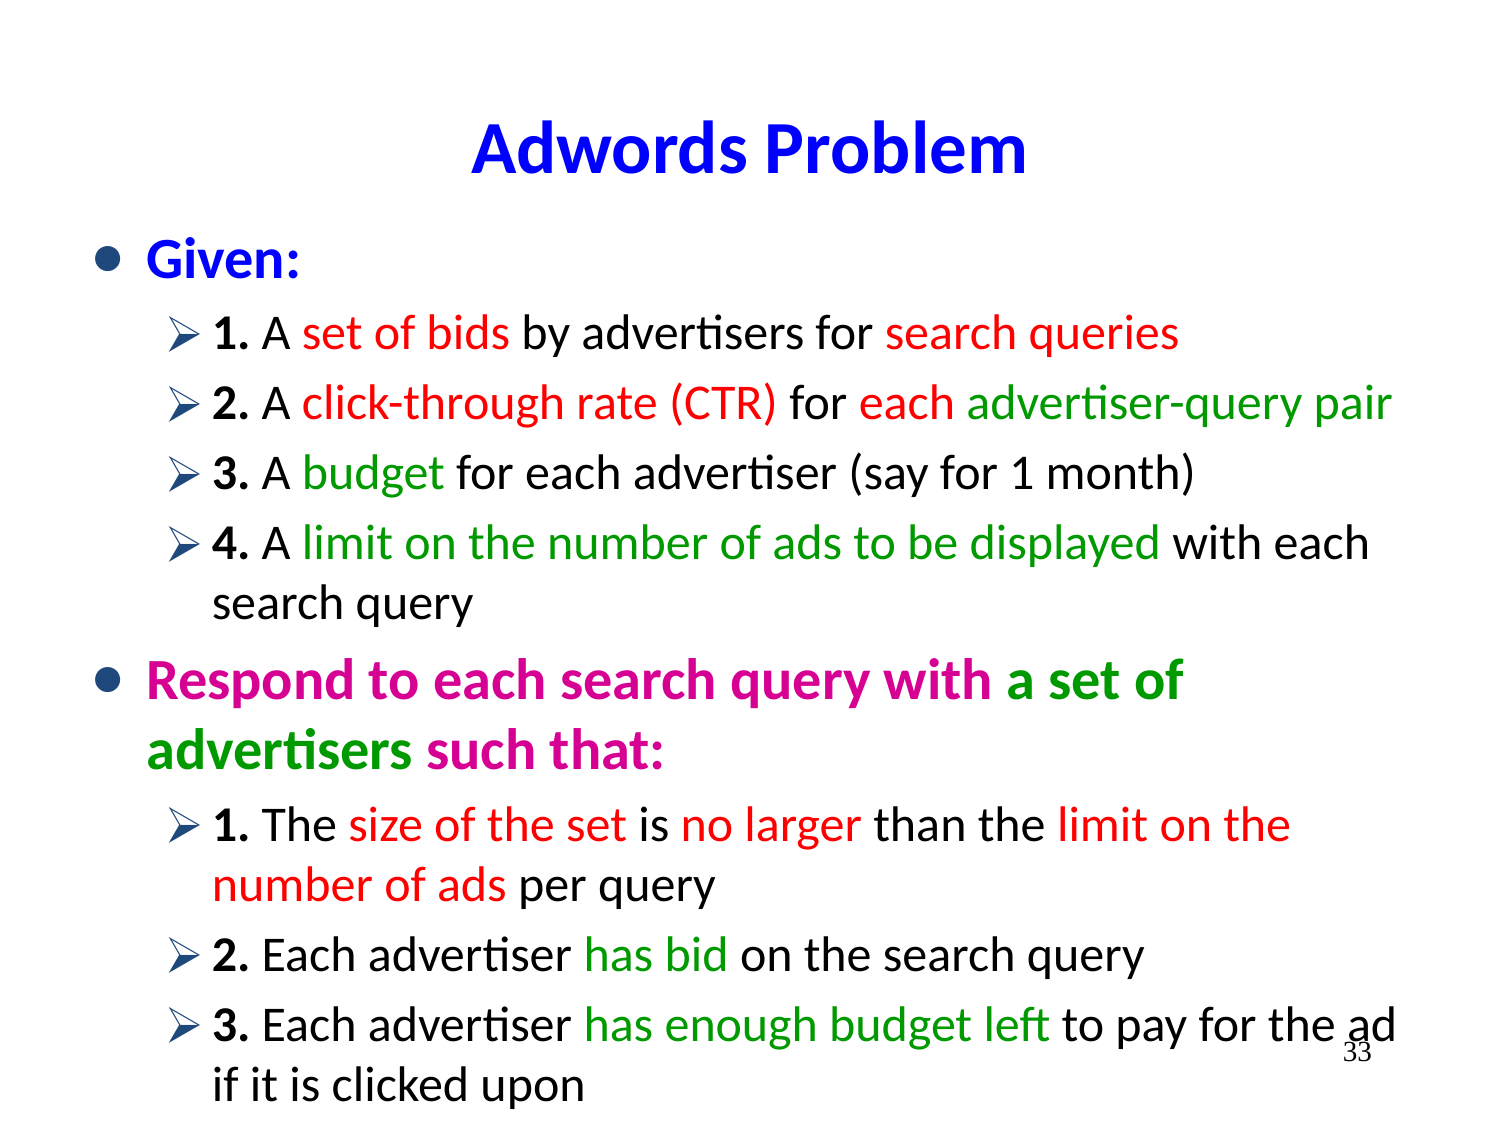

# Adwords Problem
Given:
1. A set of bids by advertisers for search queries
2. A click-through rate (CTR) for each advertiser-query pair
3. A budget for each advertiser (say for 1 month)
4. A limit on the number of ads to be displayed with each search query
Respond to each search query with a set of advertisers such that:
1. The size of the set is no larger than the limit on the number of ads per query
2. Each advertiser has bid on the search query
3. Each advertiser has enough budget left to pay for the ad if it is clicked upon
33